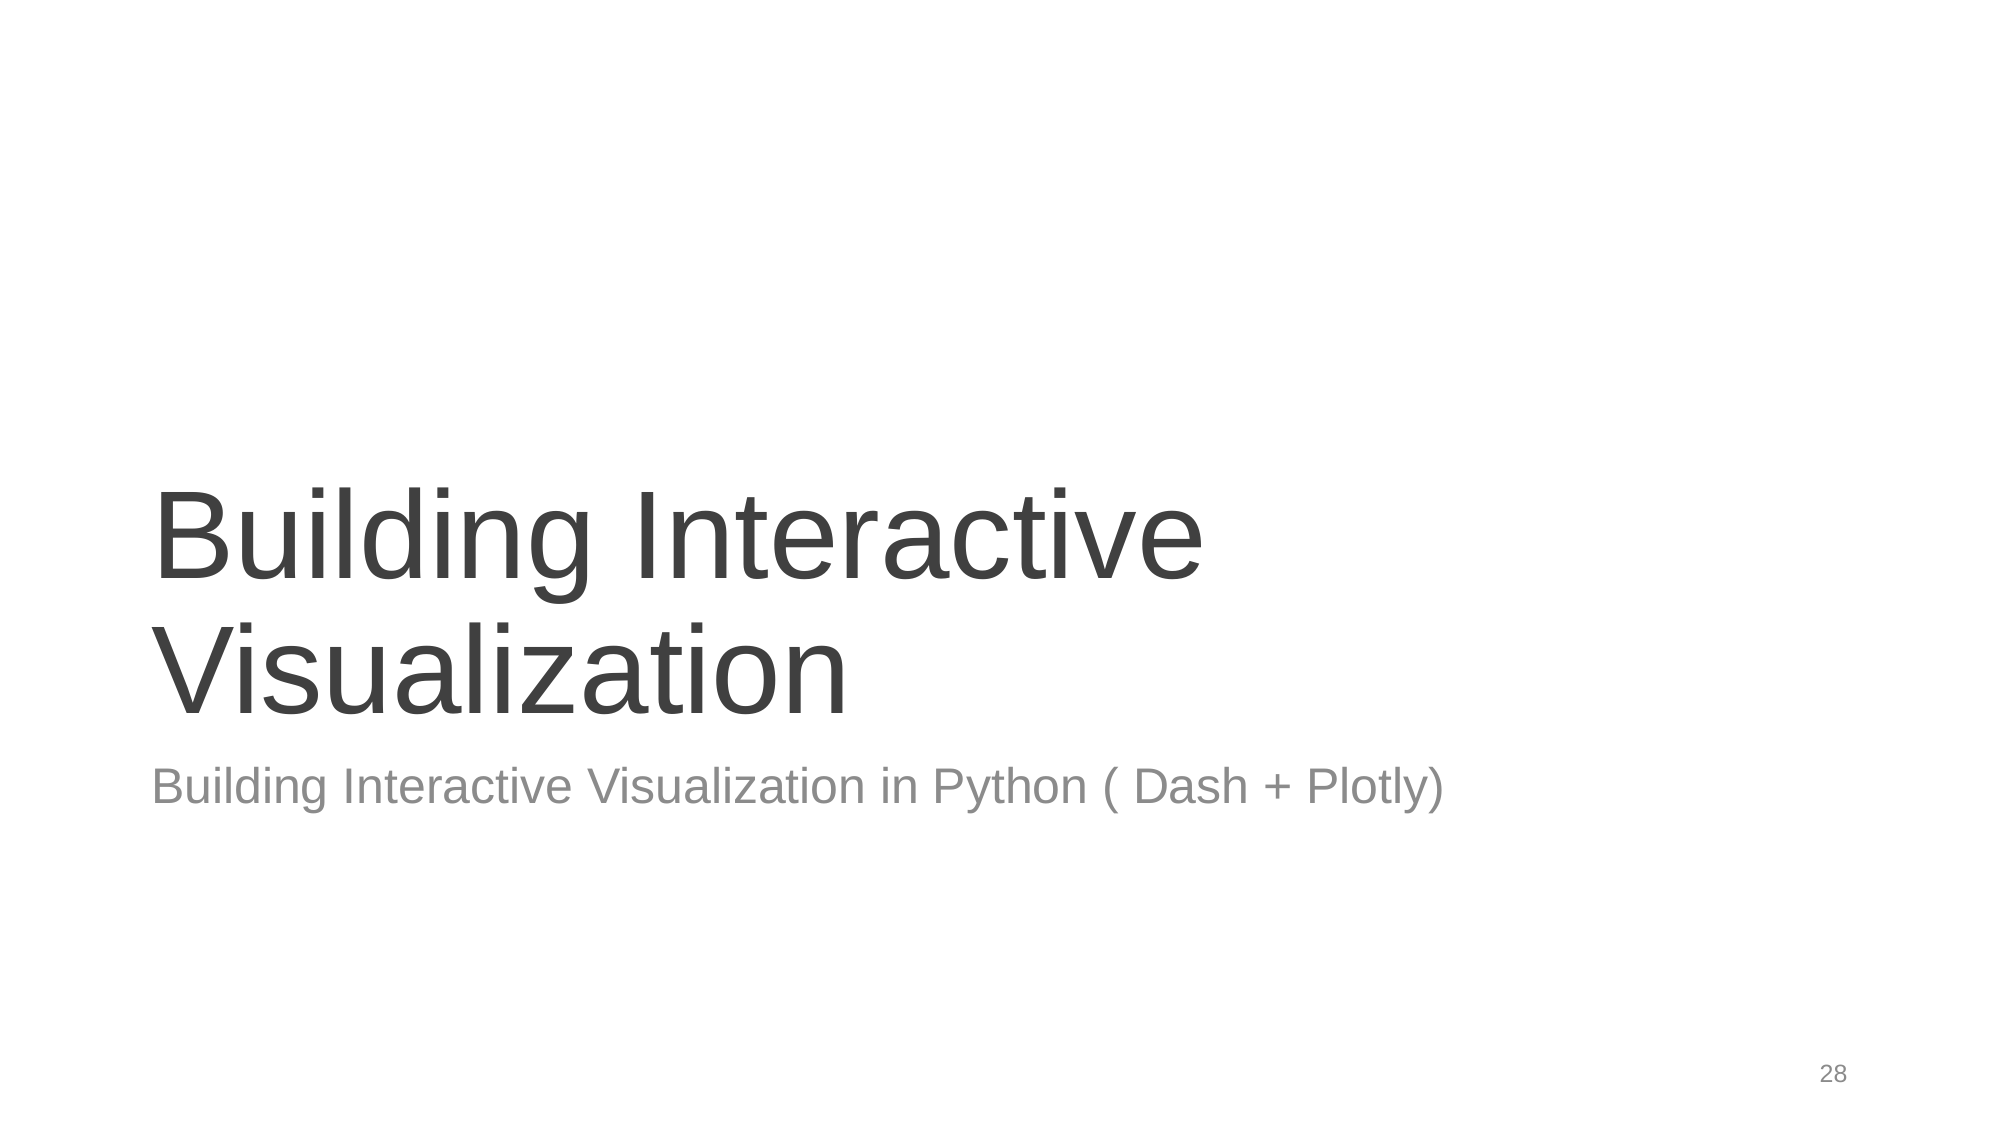

# Building Interactive Visualization
Building Interactive Visualization in Python ( Dash + Plotly)

28